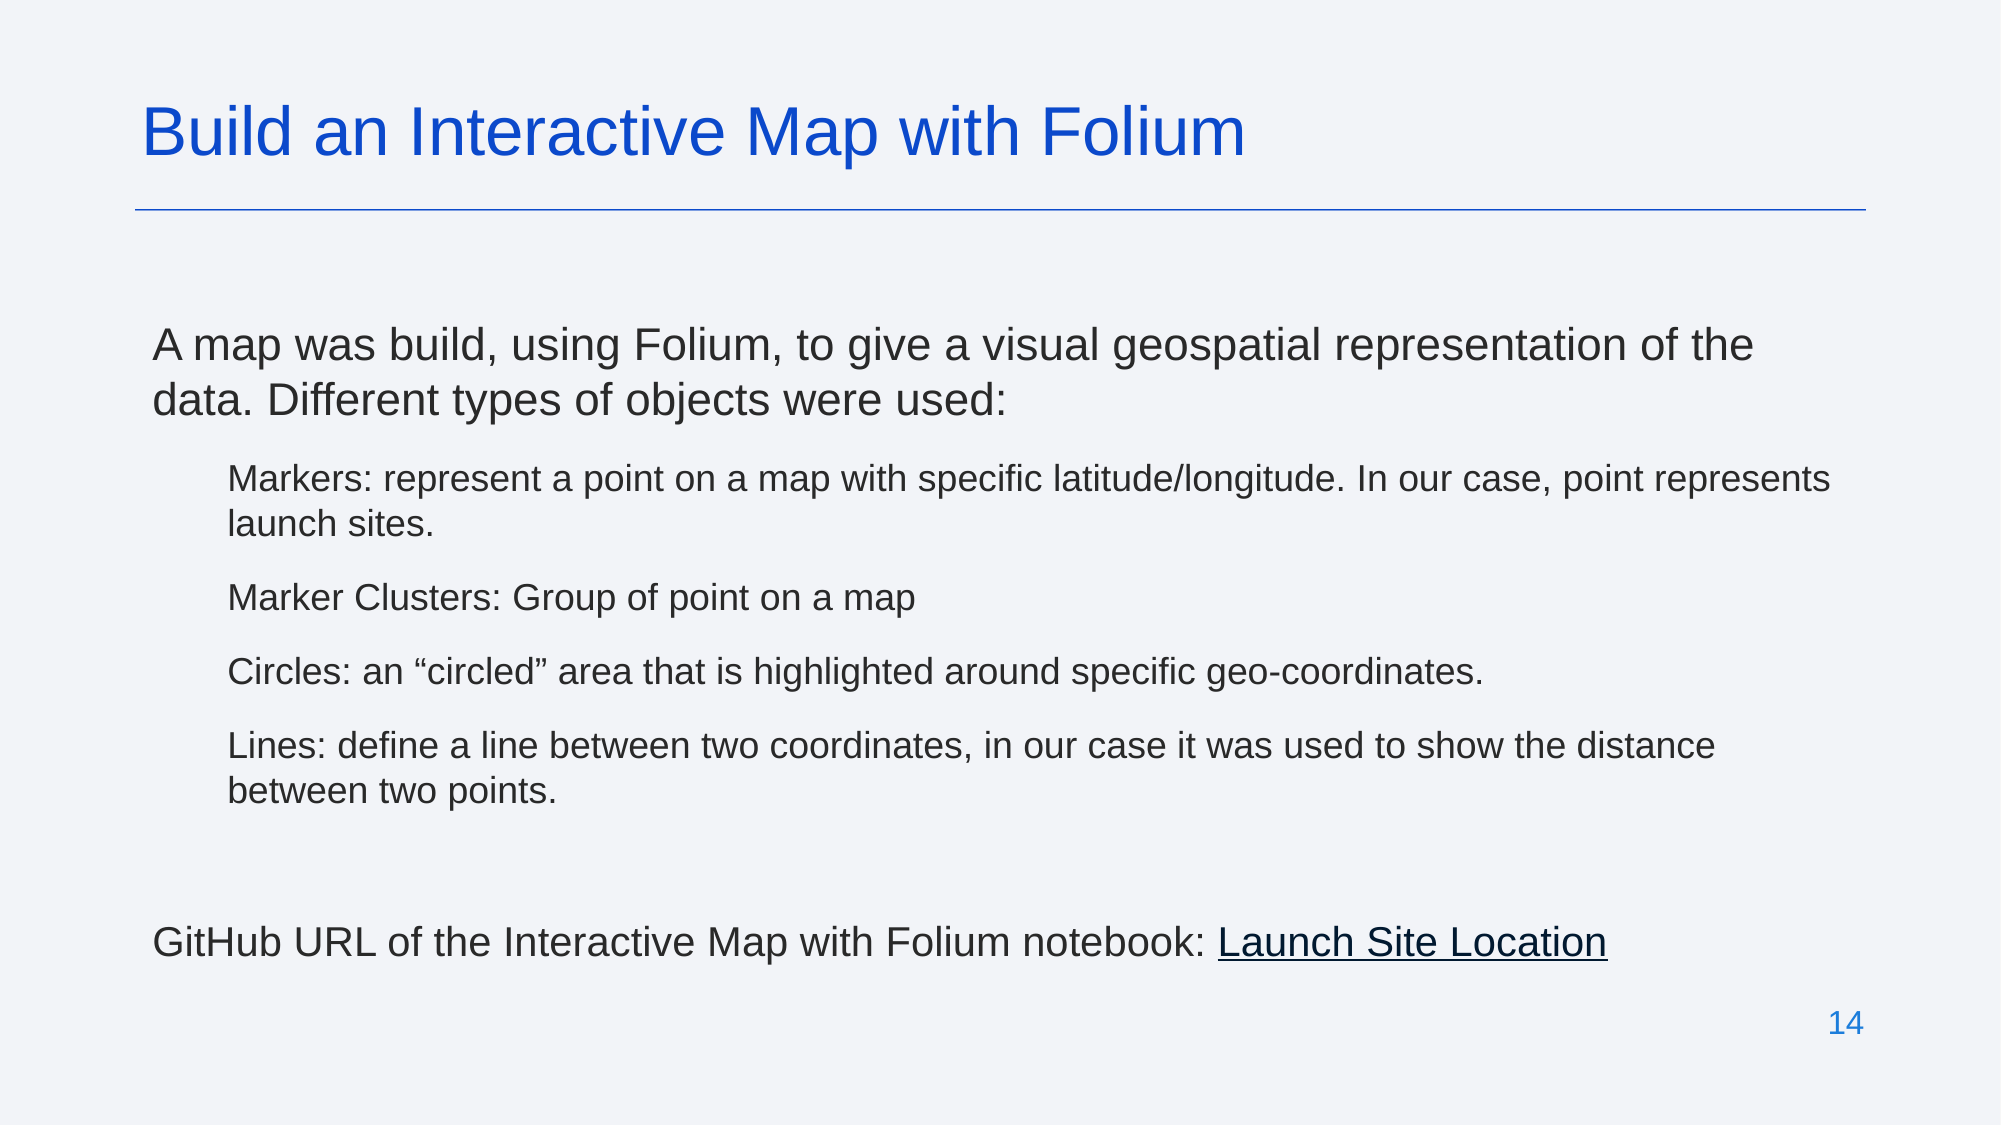

Build an Interactive Map with Folium
A map was build, using Folium, to give a visual geospatial representation of the data. Different types of objects were used:
Markers: represent a point on a map with specific latitude/longitude. In our case, point represents launch sites.
Marker Clusters: Group of point on a map
Circles: an “circled” area that is highlighted around specific geo-coordinates.
Lines: define a line between two coordinates, in our case it was used to show the distance between two points.

GitHub URL of the Interactive Map with Folium notebook: Launch Site Location

14